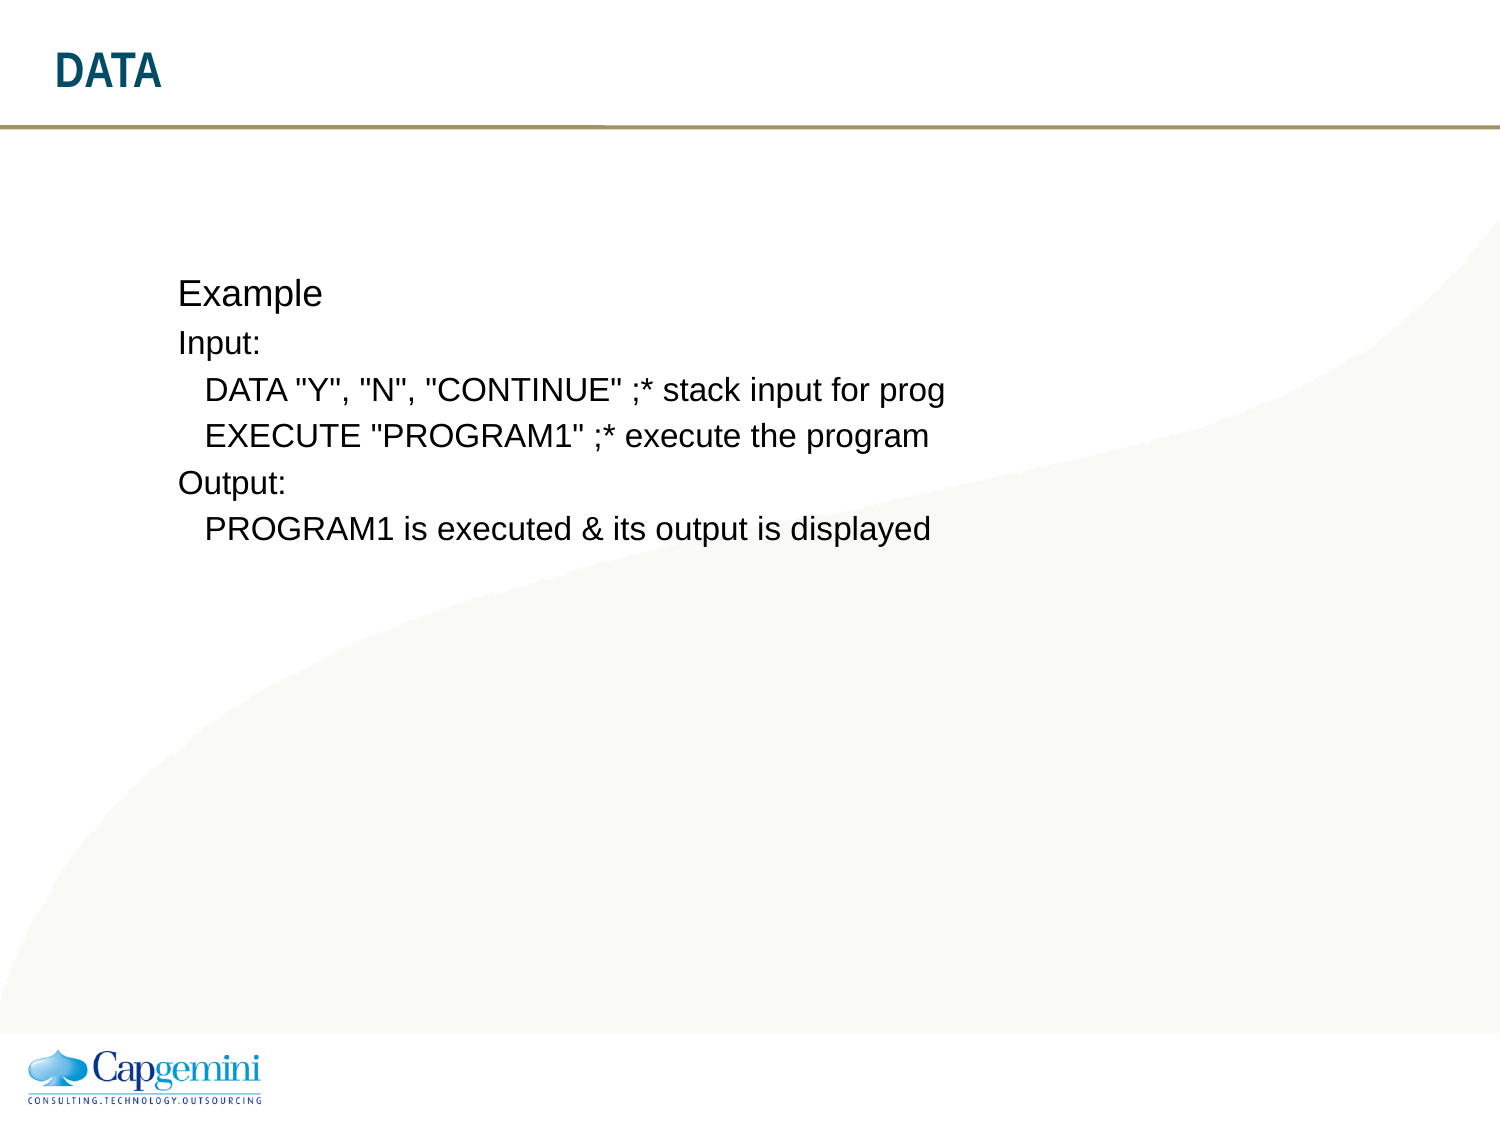

# DATA
Example
Input:
	DATA "Y", "N", "CONTINUE" ;* stack input for prog
	EXECUTE "PROGRAM1" ;* execute the program
Output:
	PROGRAM1 is executed & its output is displayed